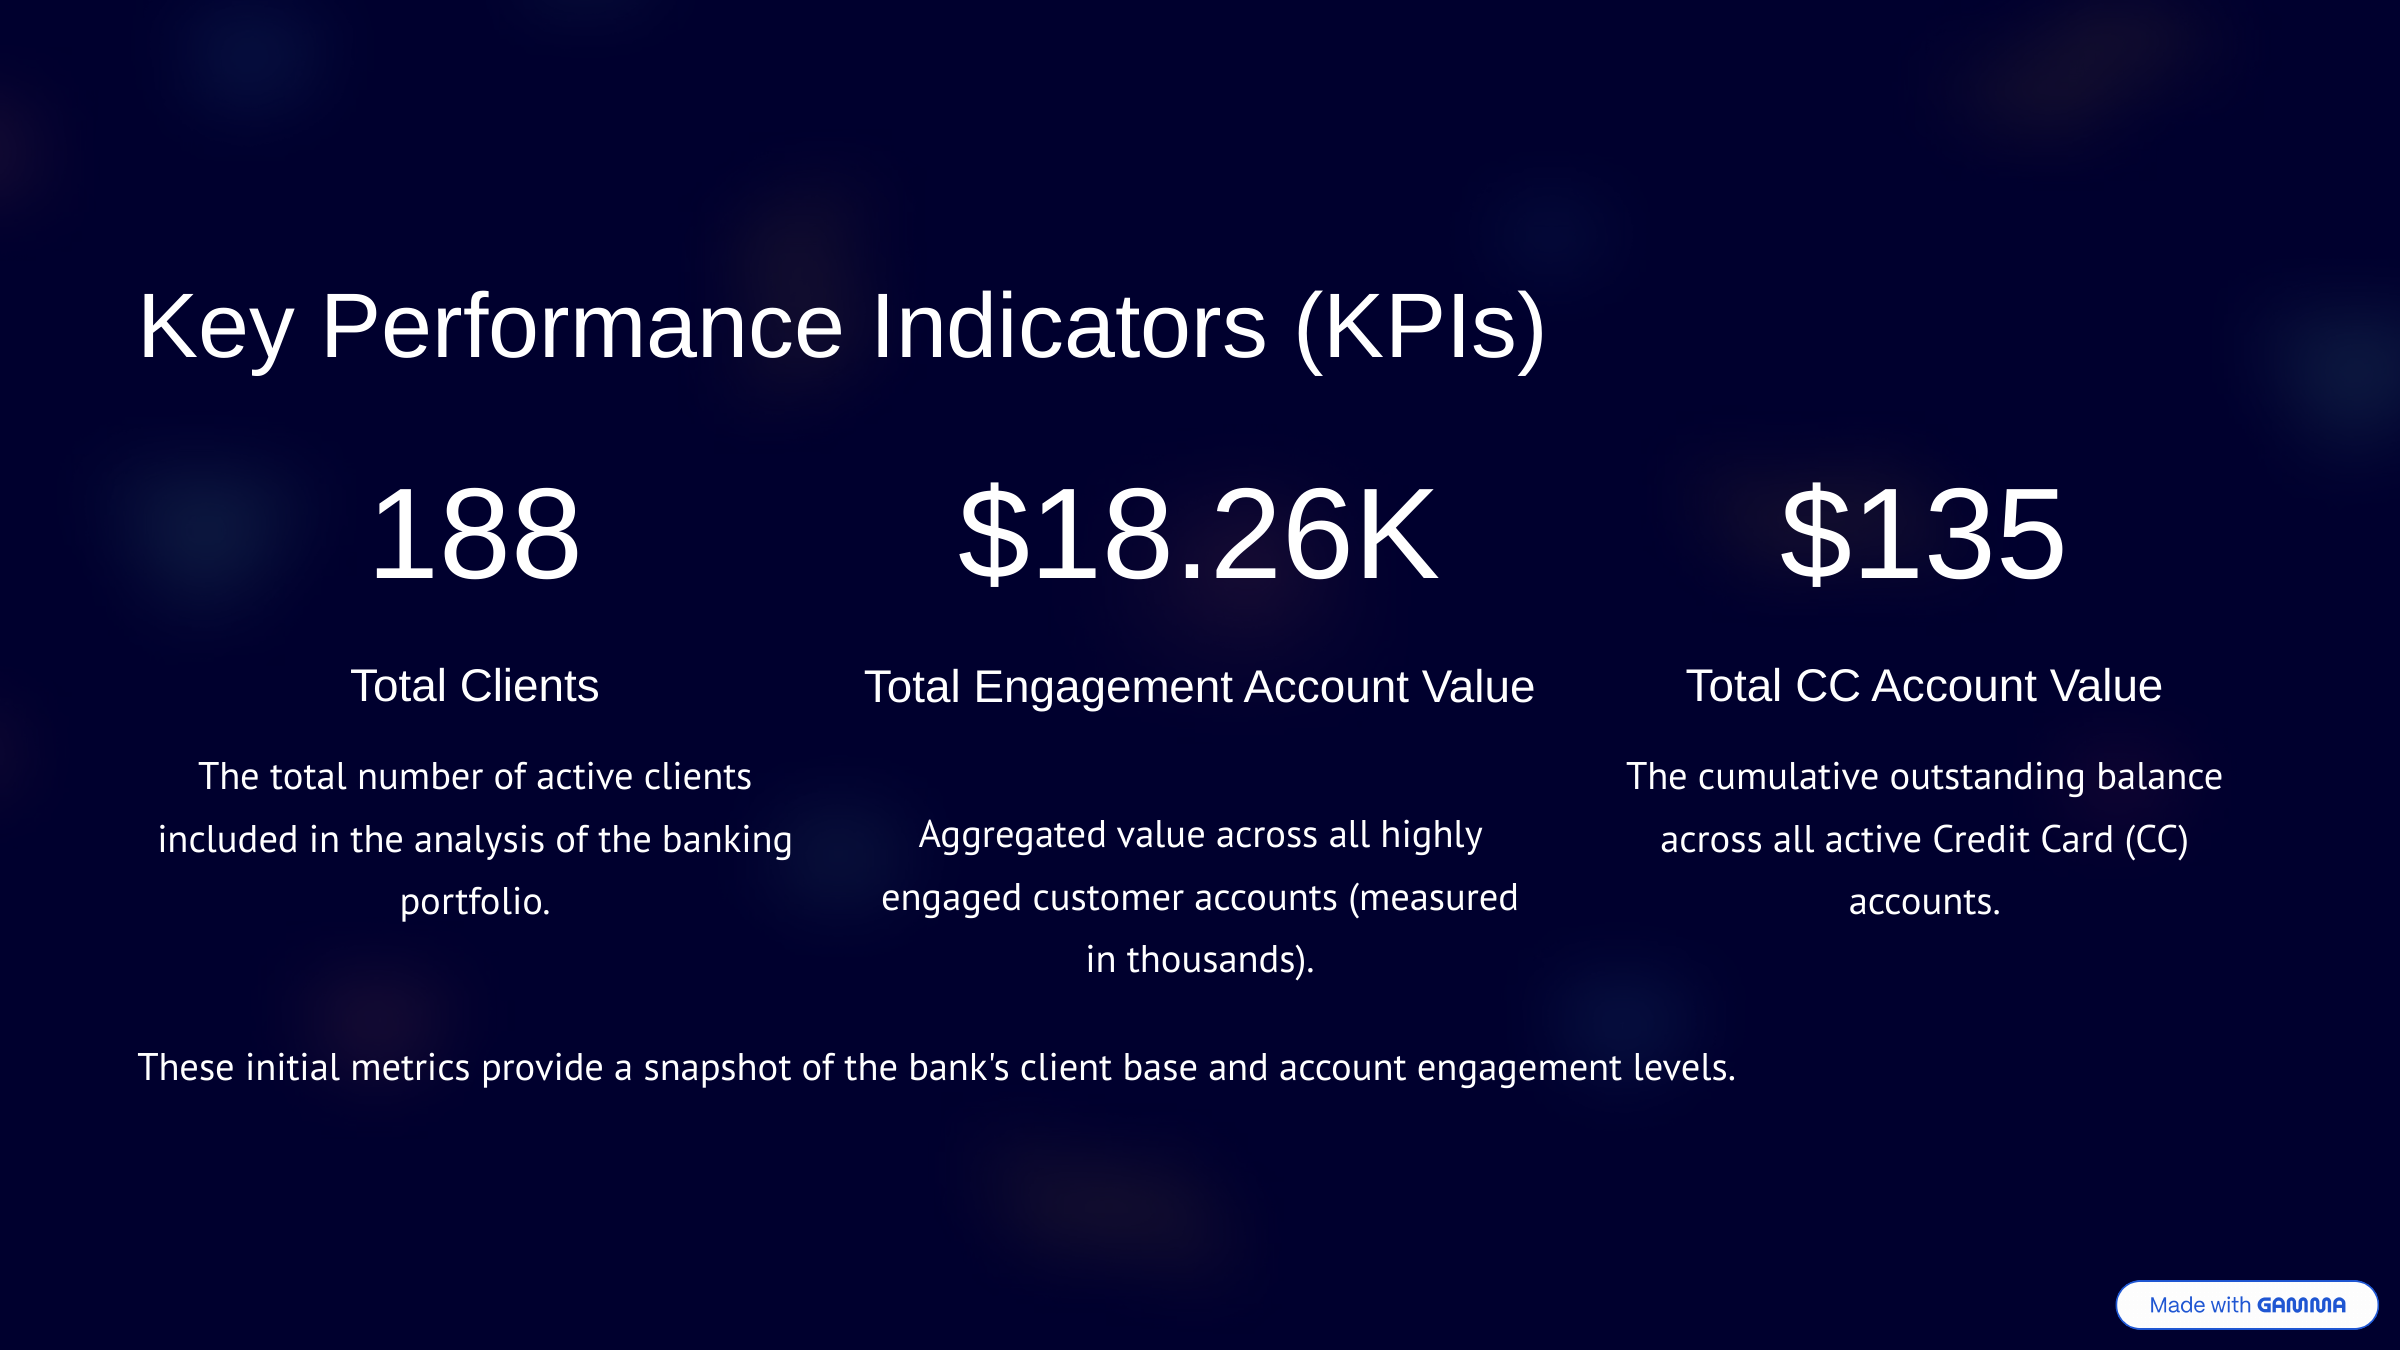

Key Performance Indicators (KPIs)
188
$18.26K
$135
Total Clients
Total Engagement Account Value
Total CC Account Value
The total number of active clients included in the analysis of the banking portfolio.
The cumulative outstanding balance across all active Credit Card (CC) accounts.
Aggregated value across all highly engaged customer accounts (measured in thousands).
These initial metrics provide a snapshot of the bank's client base and account engagement levels.